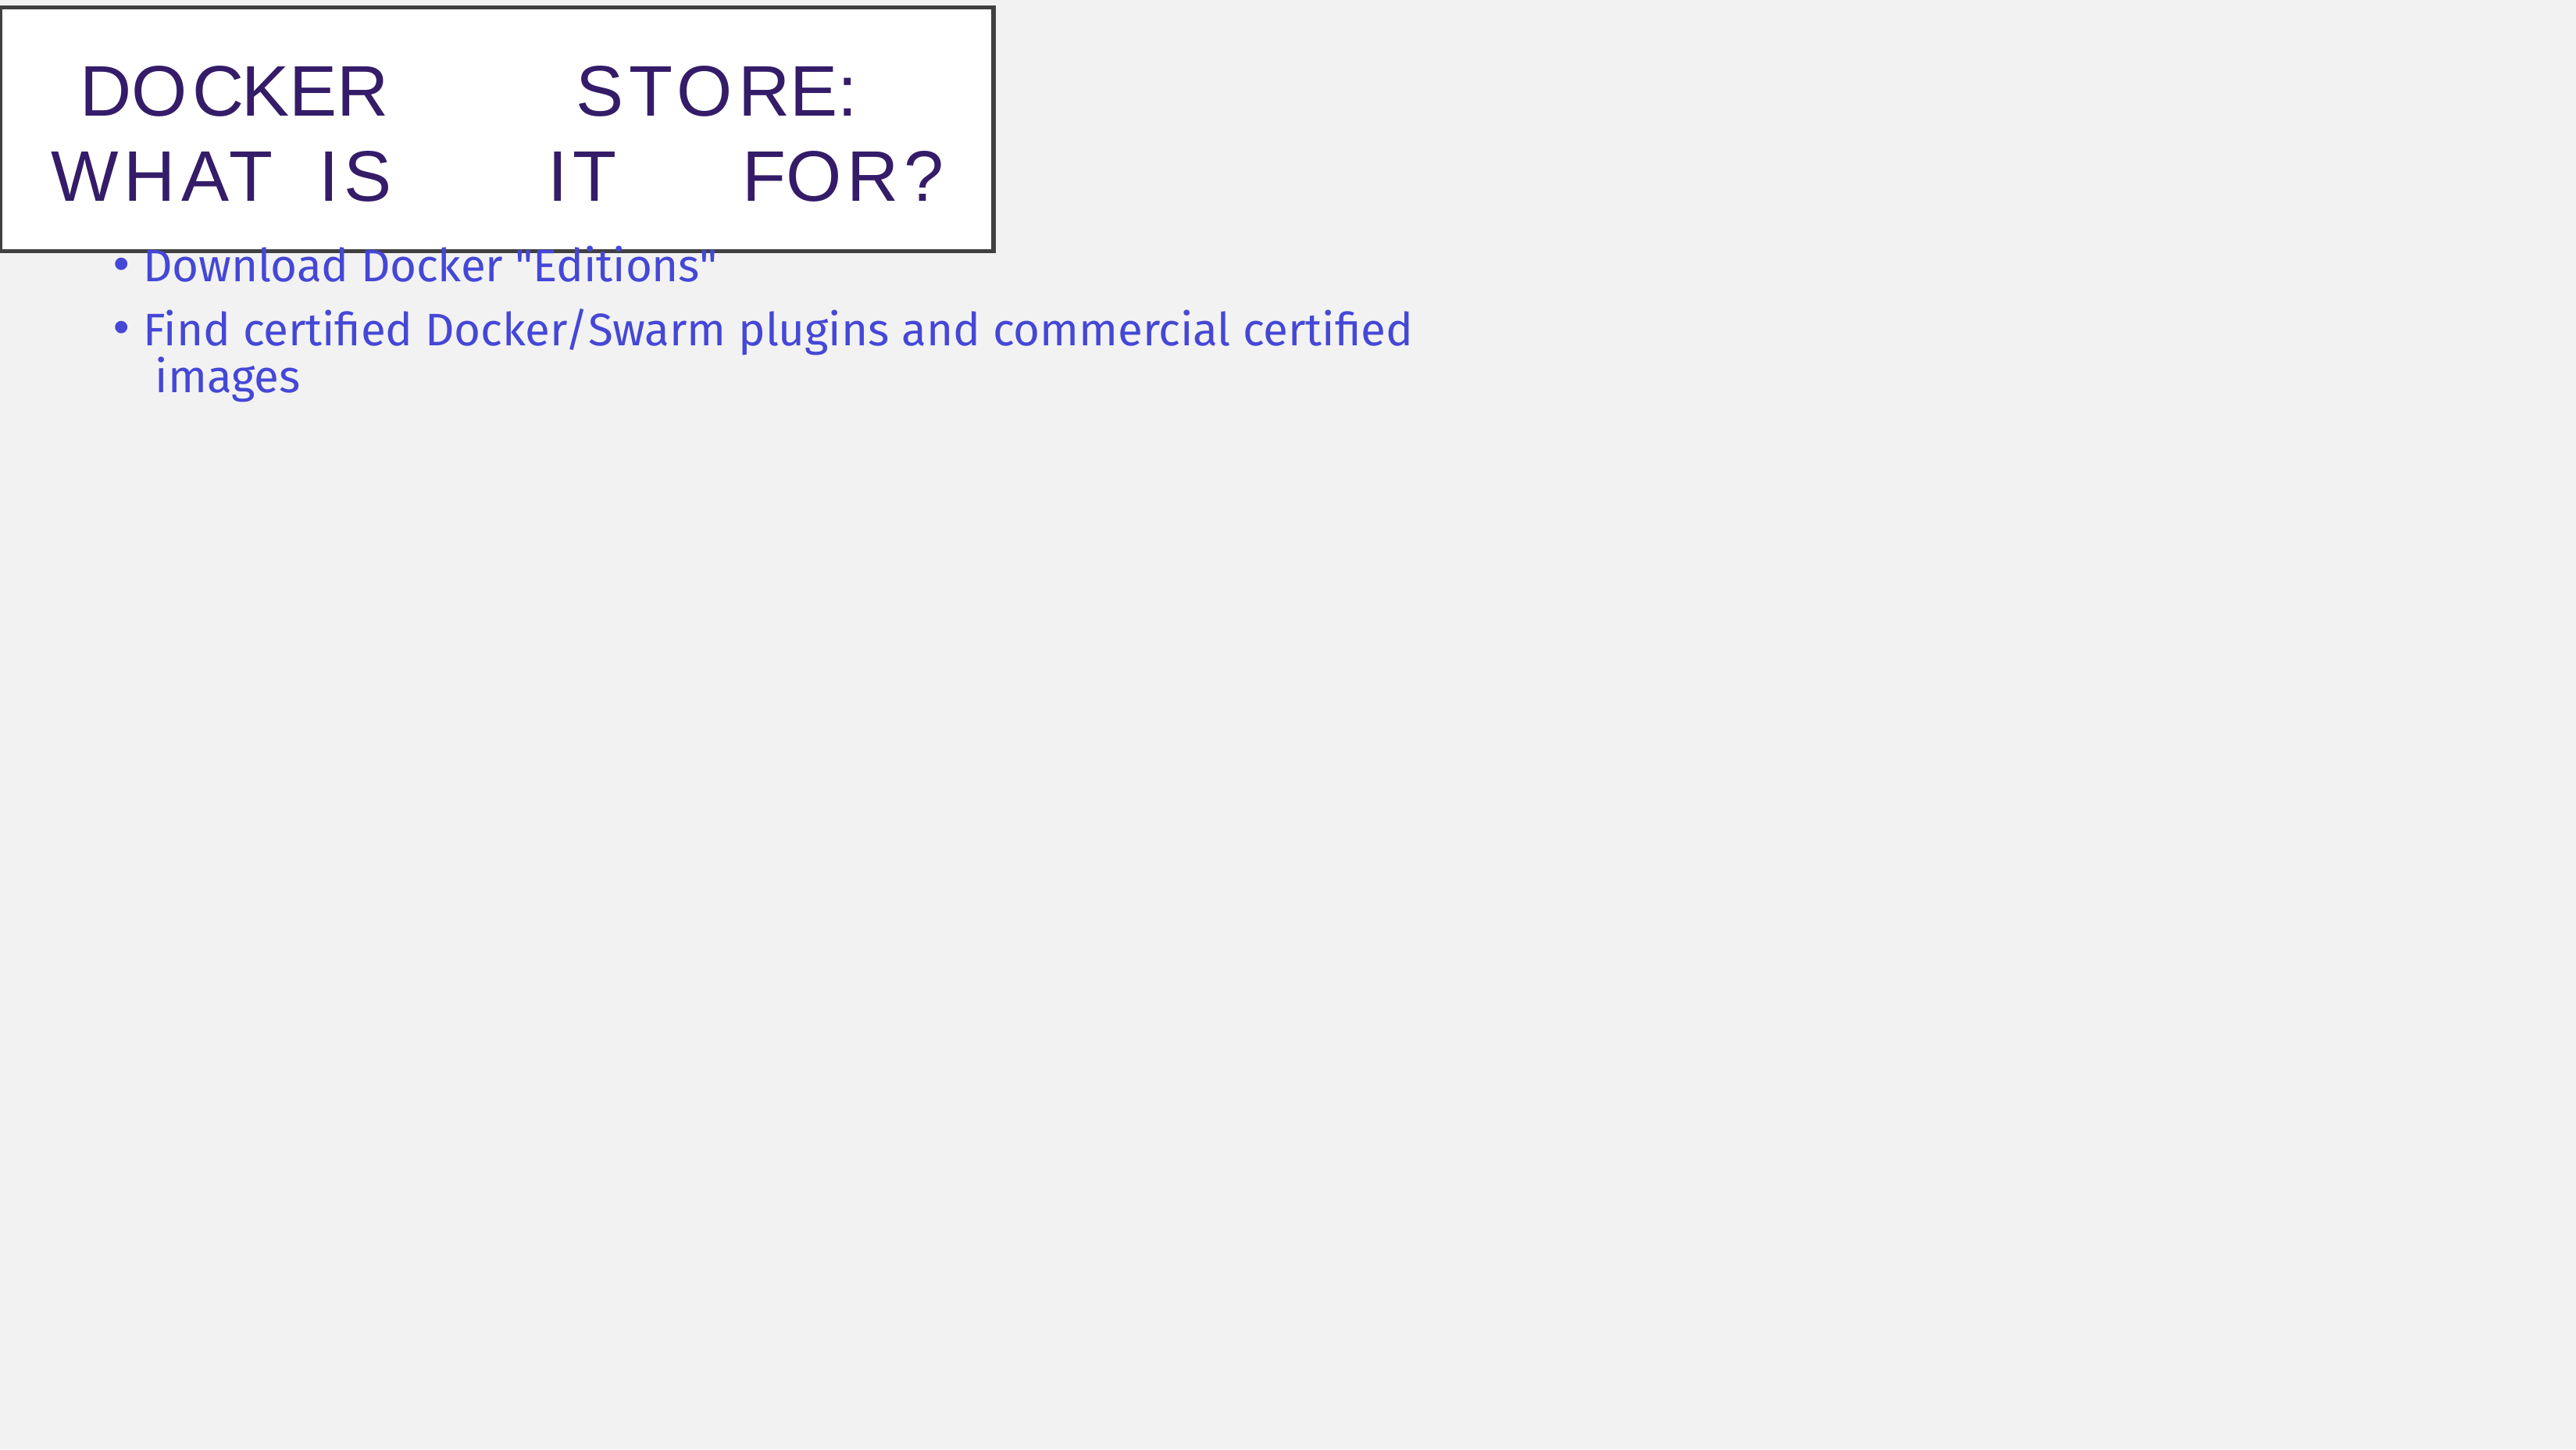

Docker	Store:	What	Is	It	For?
Download Docker "Editions"
Find certified Docker/Swarm plugins and commercial certified  images